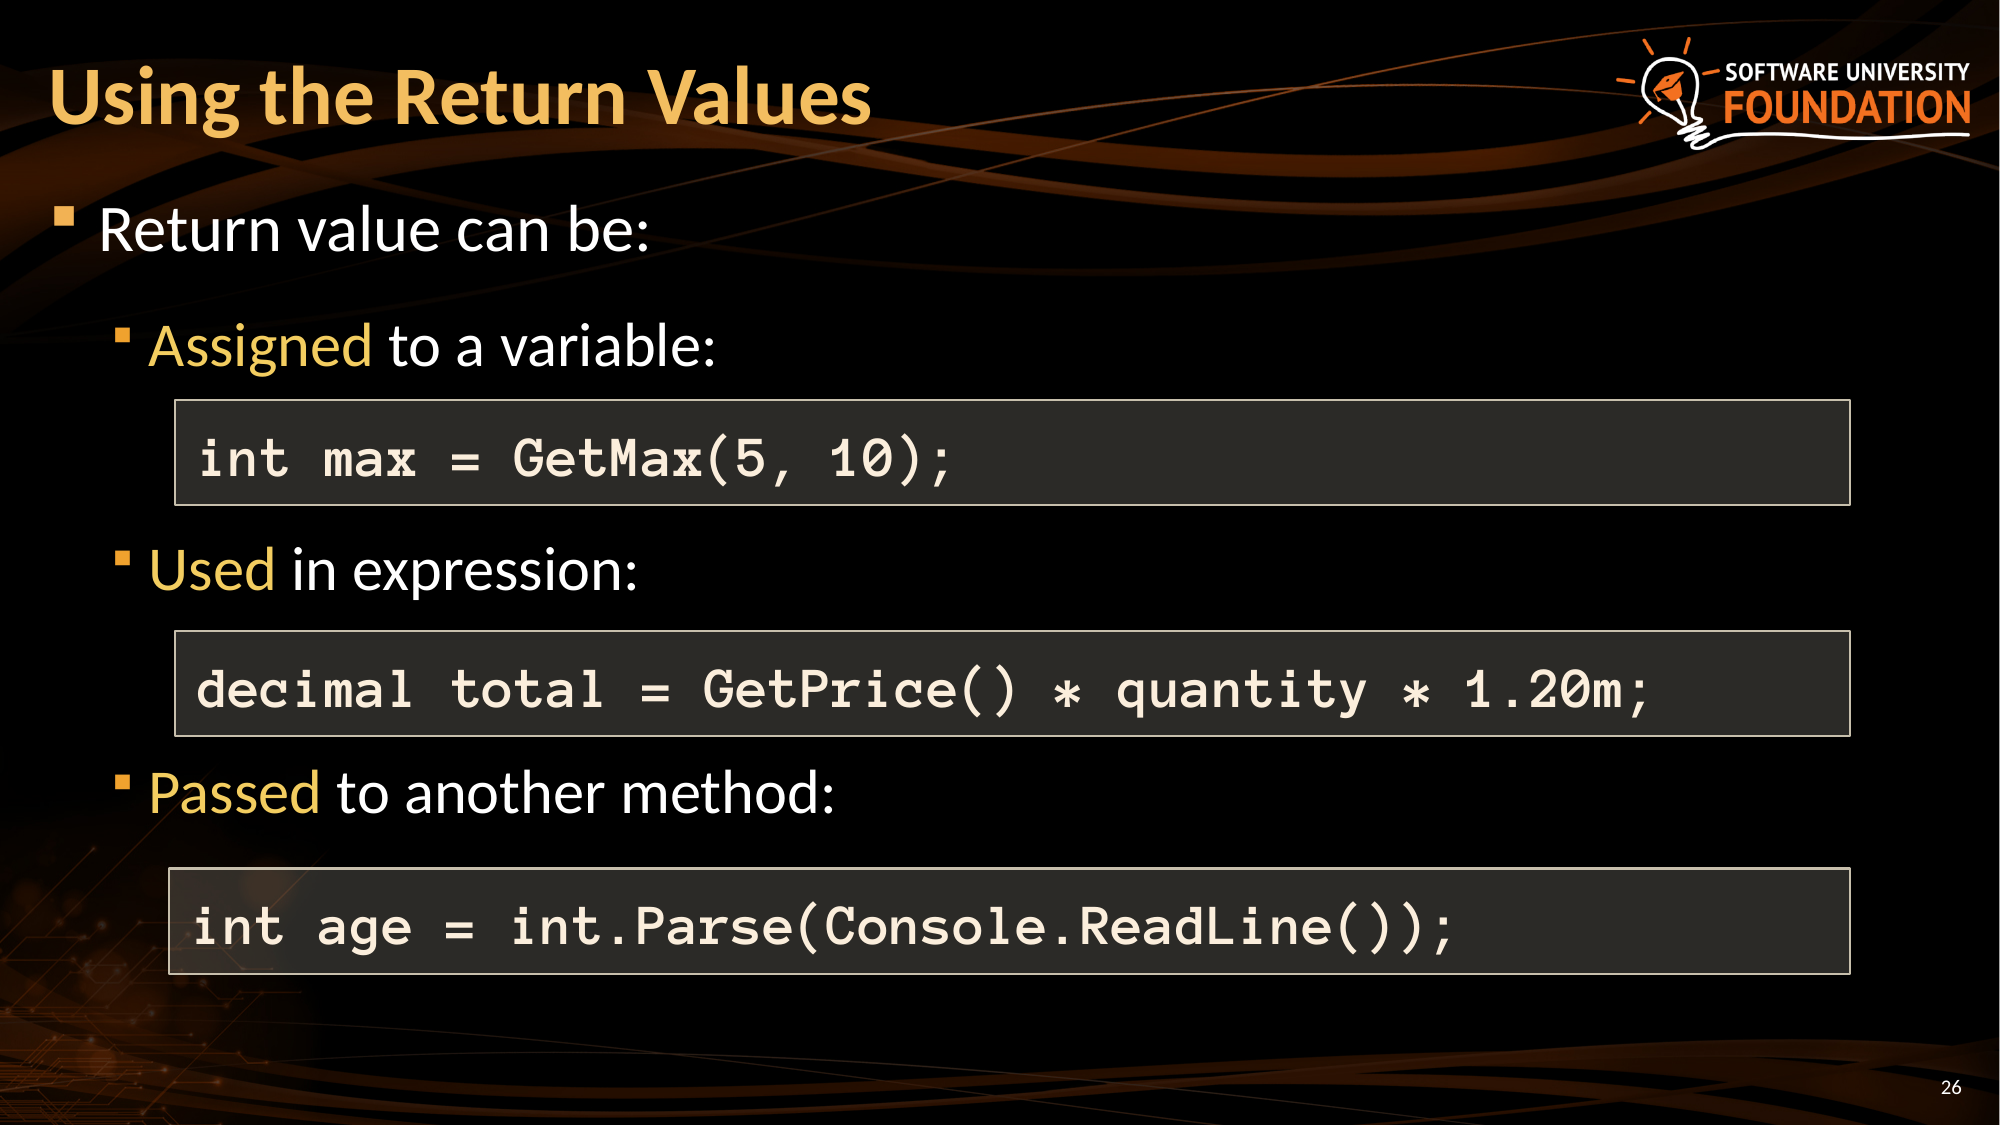

# Using the Return Values
Return value can be:
Assigned to a variable:

Used in expression:

Passed to another method:
int max = GetMax(5, 10);
decimal total = GetPrice() * quantity * 1.20m;
int age = int.Parse(Console.ReadLine());
26